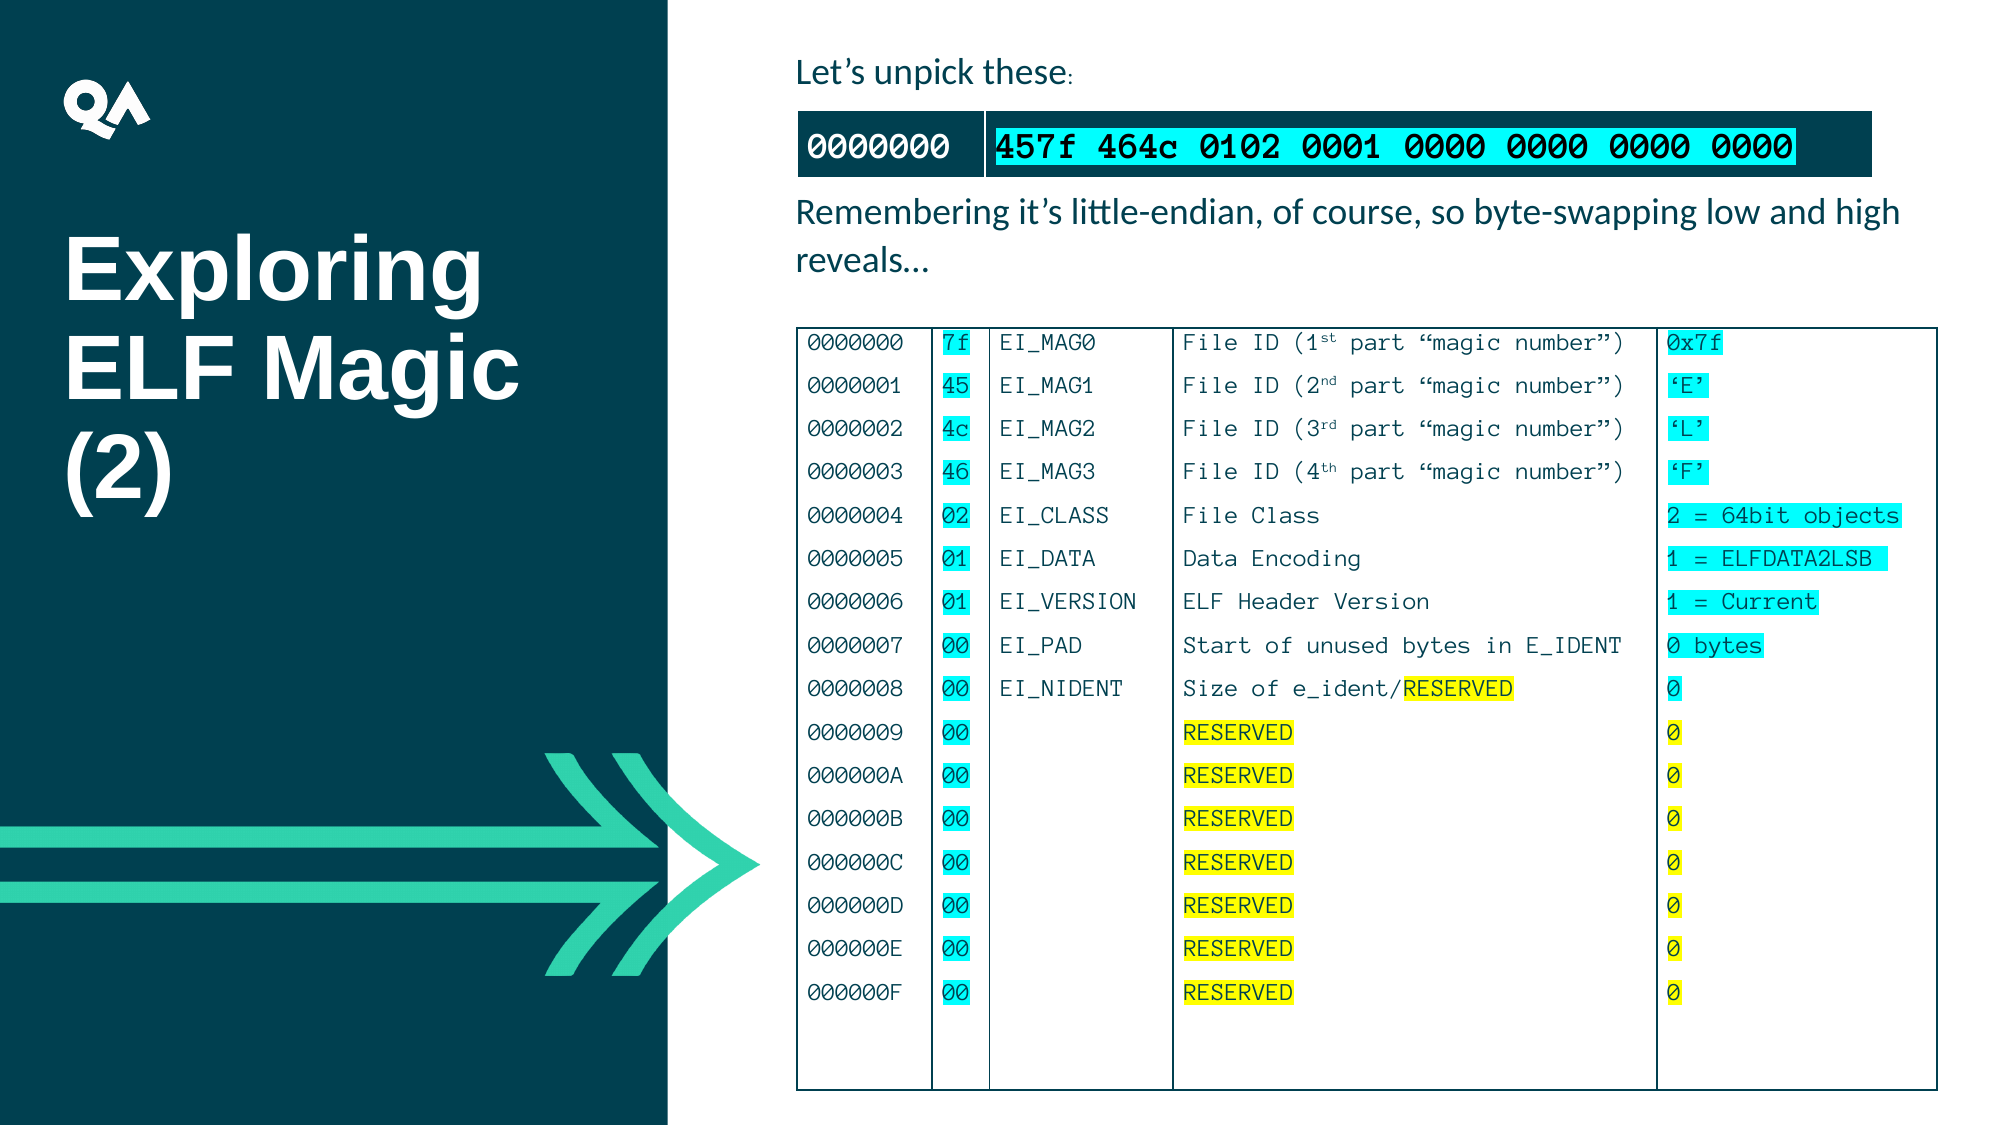

Let’s unpick these:

Remembering it’s little-endian, of course, so byte-swapping low and high reveals…

| 0000000 | 457f 464c 0102 0001 0000 0000 0000 0000 |
| --- | --- |
Exploring ELF Magic (2)

| 0000000 0000001 0000002 0000003 0000004 0000005 0000006 0000007 0000008 0000009 000000A 000000B 000000C 000000D 000000E 000000F | 7f 45 4c 46 02 01 01 00 00 00 00 00 00 00 00 00 | EI\_MAG0 EI\_MAG1 EI\_MAG2 EI\_MAG3 EI\_CLASS EI\_DATA EI\_VERSION EI\_PAD EI\_NIDENT | File ID (1st part “magic number”) File ID (2nd part “magic number”) File ID (3rd part “magic number”) File ID (4th part “magic number”) File Class Data Encoding ELF Header Version Start of unused bytes in E\_IDENT Size of e\_ident/RESERVED RESERVED RESERVED RESERVED RESERVED RESERVED RESERVED RESERVED | 0x7f ‘E’ ‘L’ ‘F’ 2 = 64bit objects 1 = ELFDATA2LSB 1 = Current 0 bytes 0 0 0 0 0 0 0 0 |
| --- | --- | --- | --- | --- |